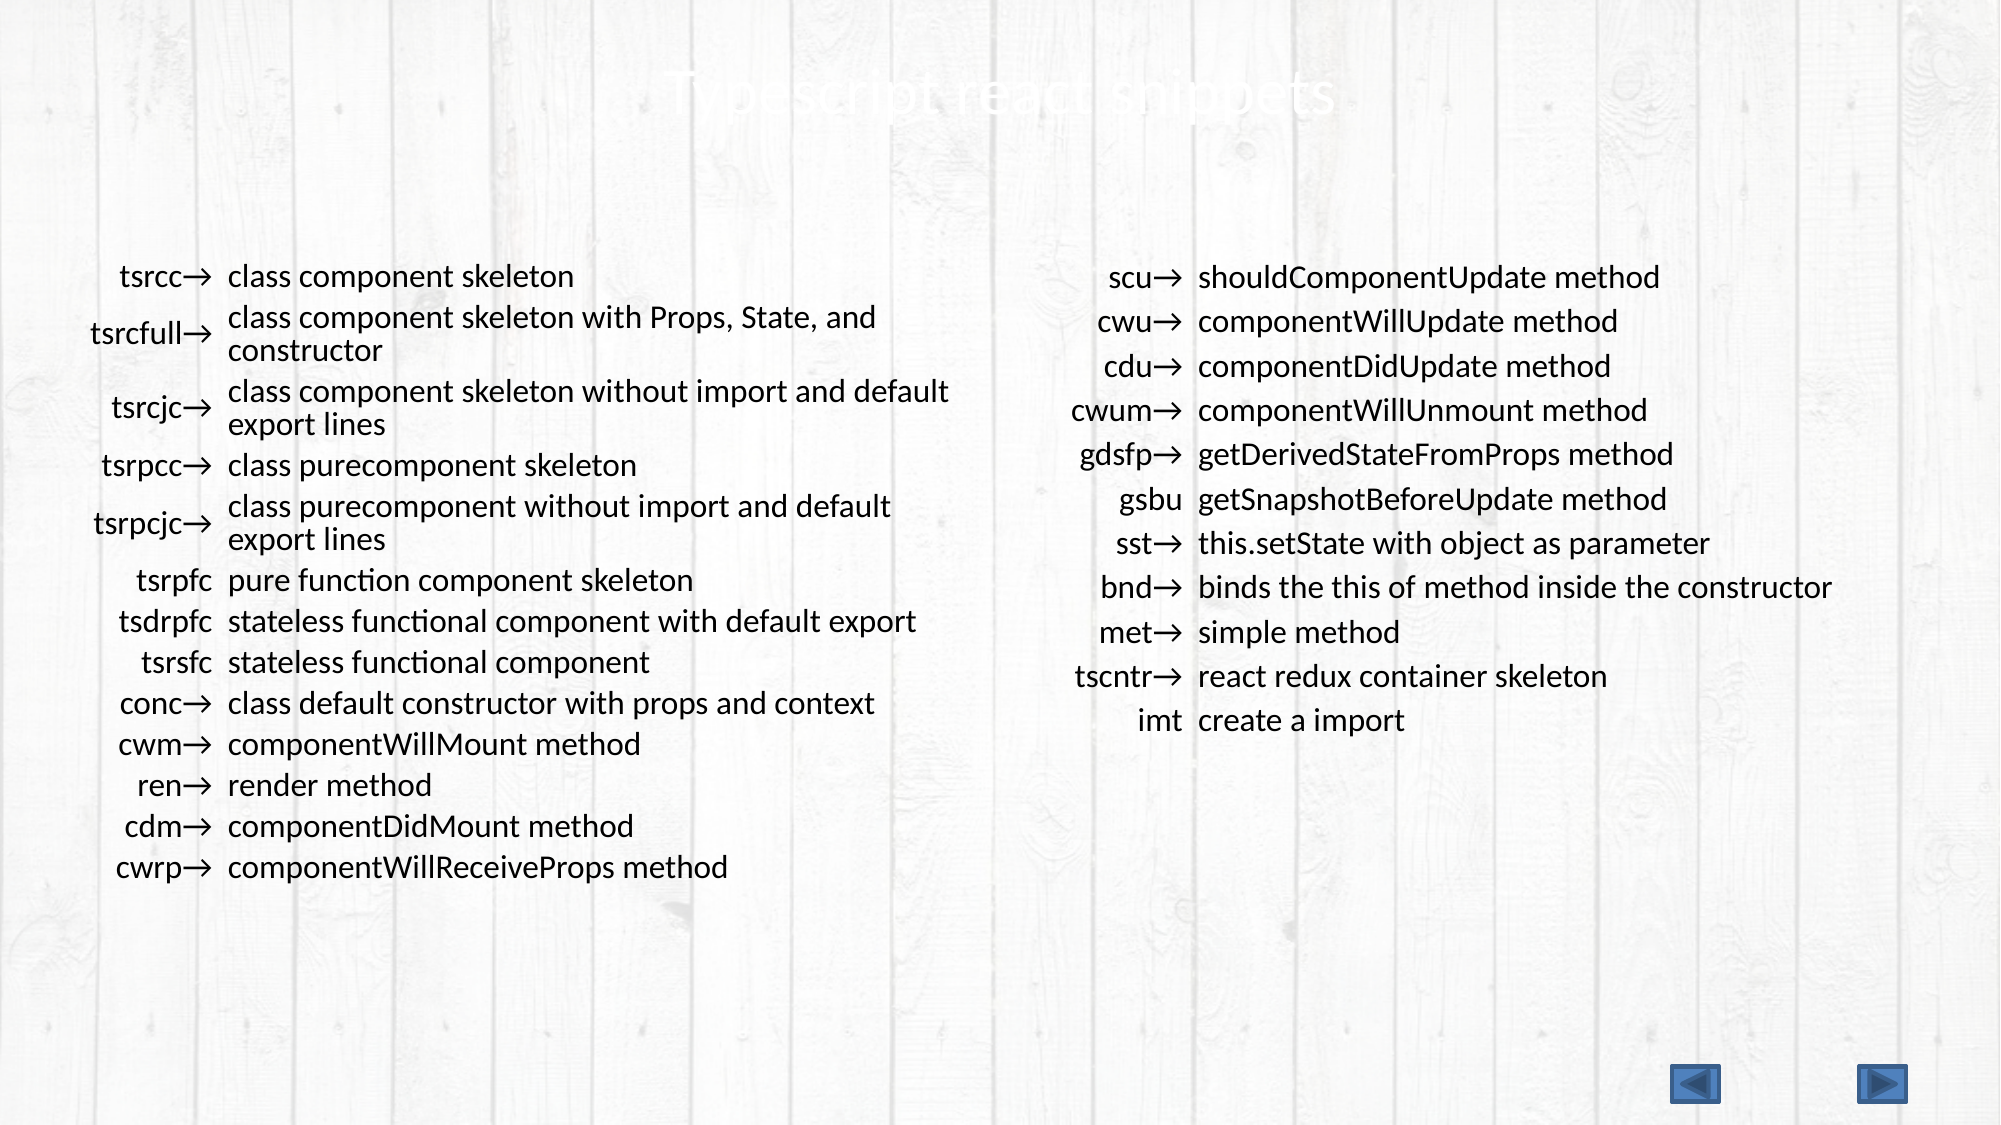

# Typescript react snippets
| tsrcc→ | class component skeleton |
| --- | --- |
| tsrcfull→ | class component skeleton with Props, State, and constructor |
| tsrcjc→ | class component skeleton without import and default export lines |
| tsrpcc→ | class purecomponent skeleton |
| tsrpcjc→ | class purecomponent without import and default export lines |
| tsrpfc | pure function component skeleton |
| tsdrpfc | stateless functional component with default export |
| tsrsfc | stateless functional component |
| conc→ | class default constructor with props and context |
| cwm→ | componentWillMount method |
| ren→ | render method |
| cdm→ | componentDidMount method |
| cwrp→ | componentWillReceiveProps method |
| scu→ | shouldComponentUpdate method |
| --- | --- |
| cwu→ | componentWillUpdate method |
| cdu→ | componentDidUpdate method |
| cwum→ | componentWillUnmount method |
| gdsfp→ | getDerivedStateFromProps method |
| gsbu | getSnapshotBeforeUpdate method |
| sst→ | this.setState with object as parameter |
| bnd→ | binds the this of method inside the constructor |
| met→ | simple method |
| tscntr→ | react redux container skeleton |
| imt | create a import |